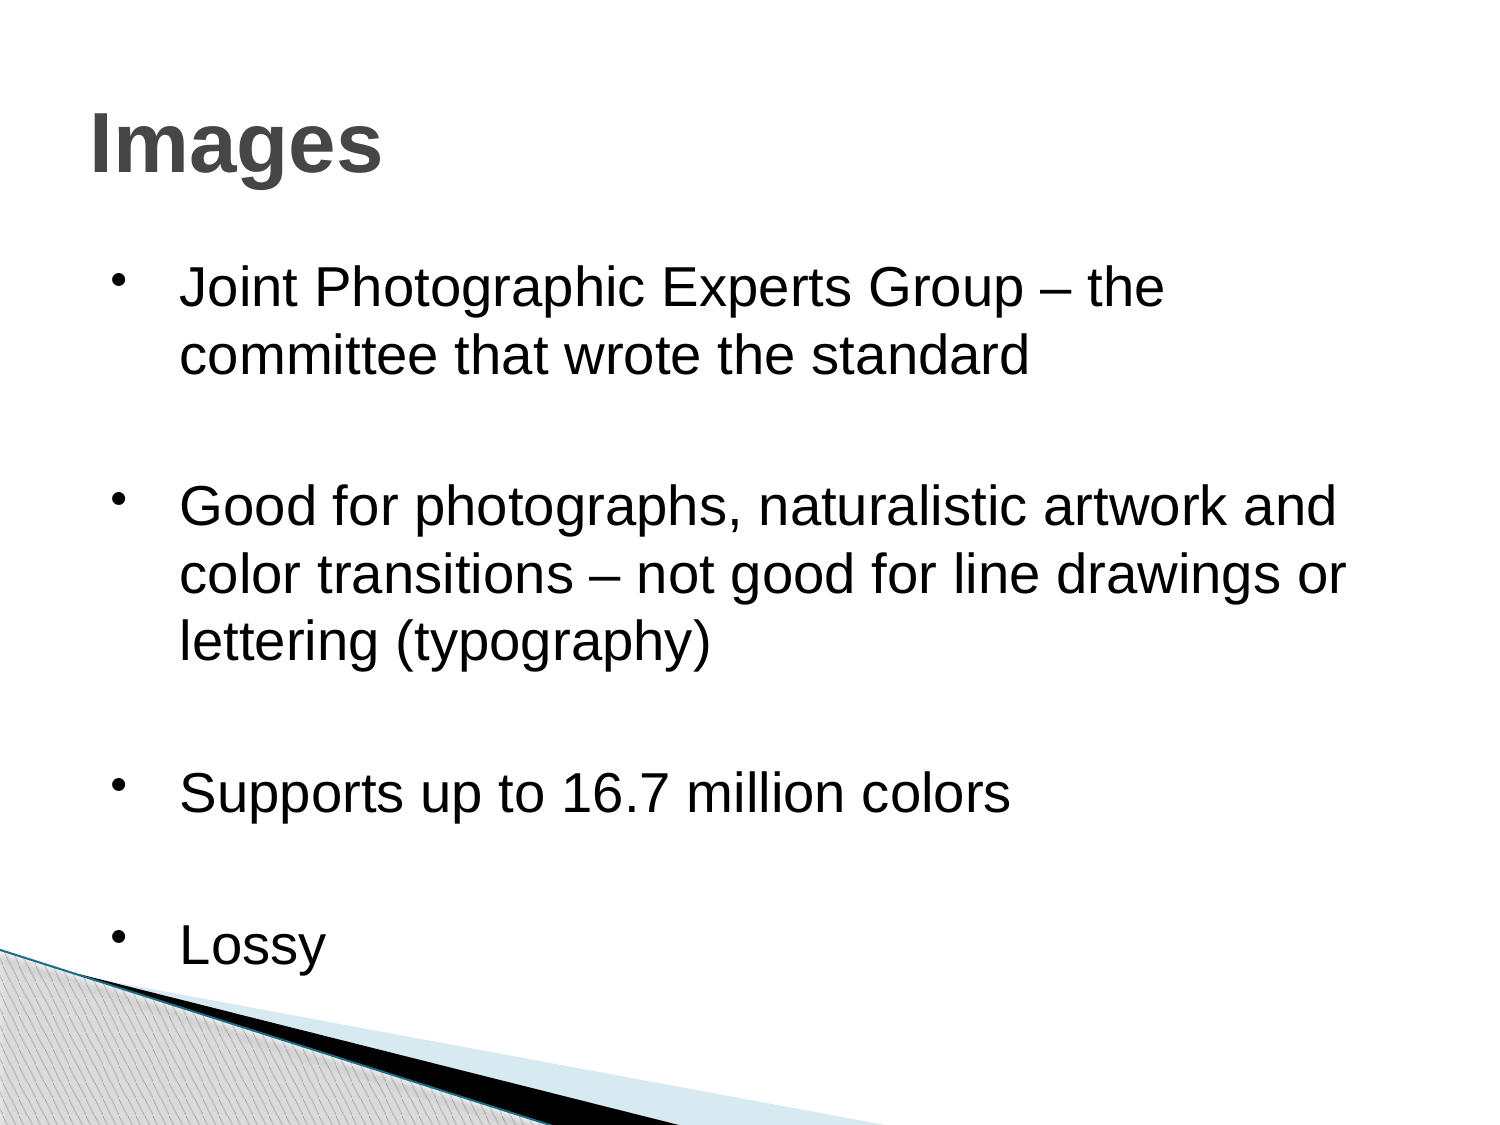

# Images
Joint Photographic Experts Group – the committee that wrote the standard

Good for photographs, naturalistic artwork and color transitions – not good for line drawings or lettering (typography)

Supports up to 16.7 million colors

Lossy